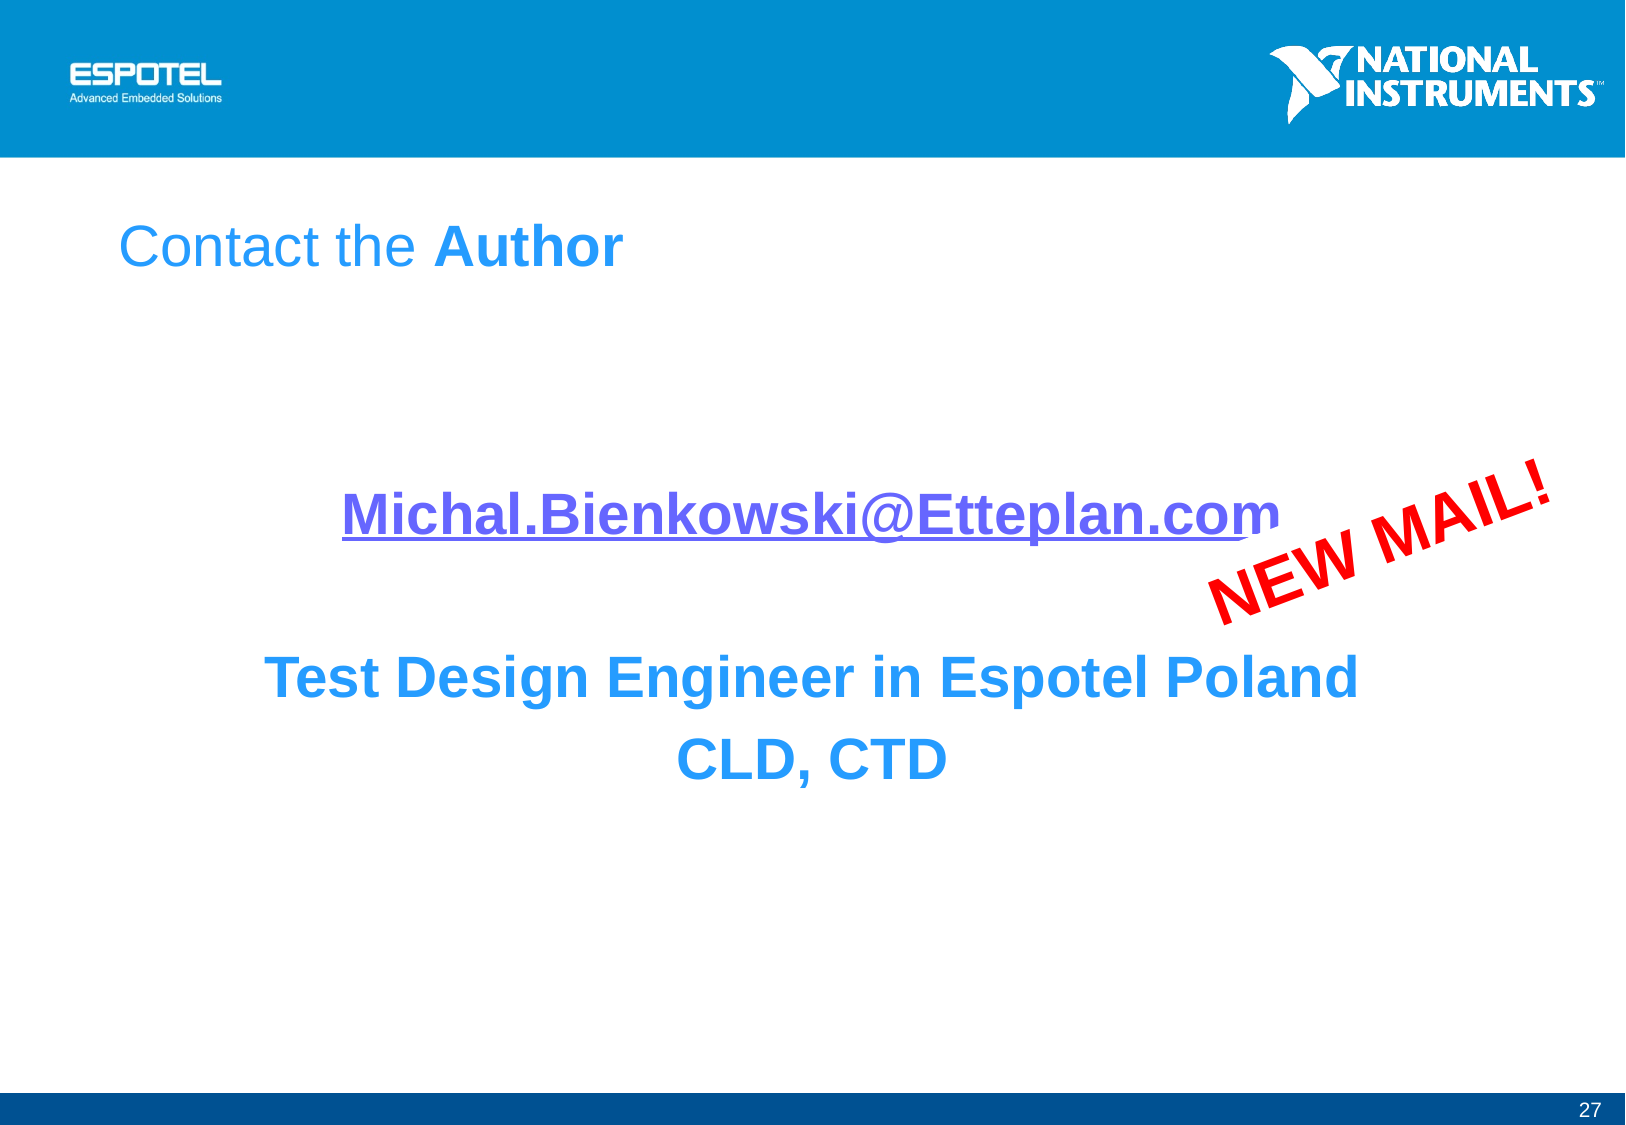

Contact the Author
Michal.Bienkowski@Etteplan.com

Test Design Engineer in Espotel Poland
CLD, CTD
NEW MAIL!
27